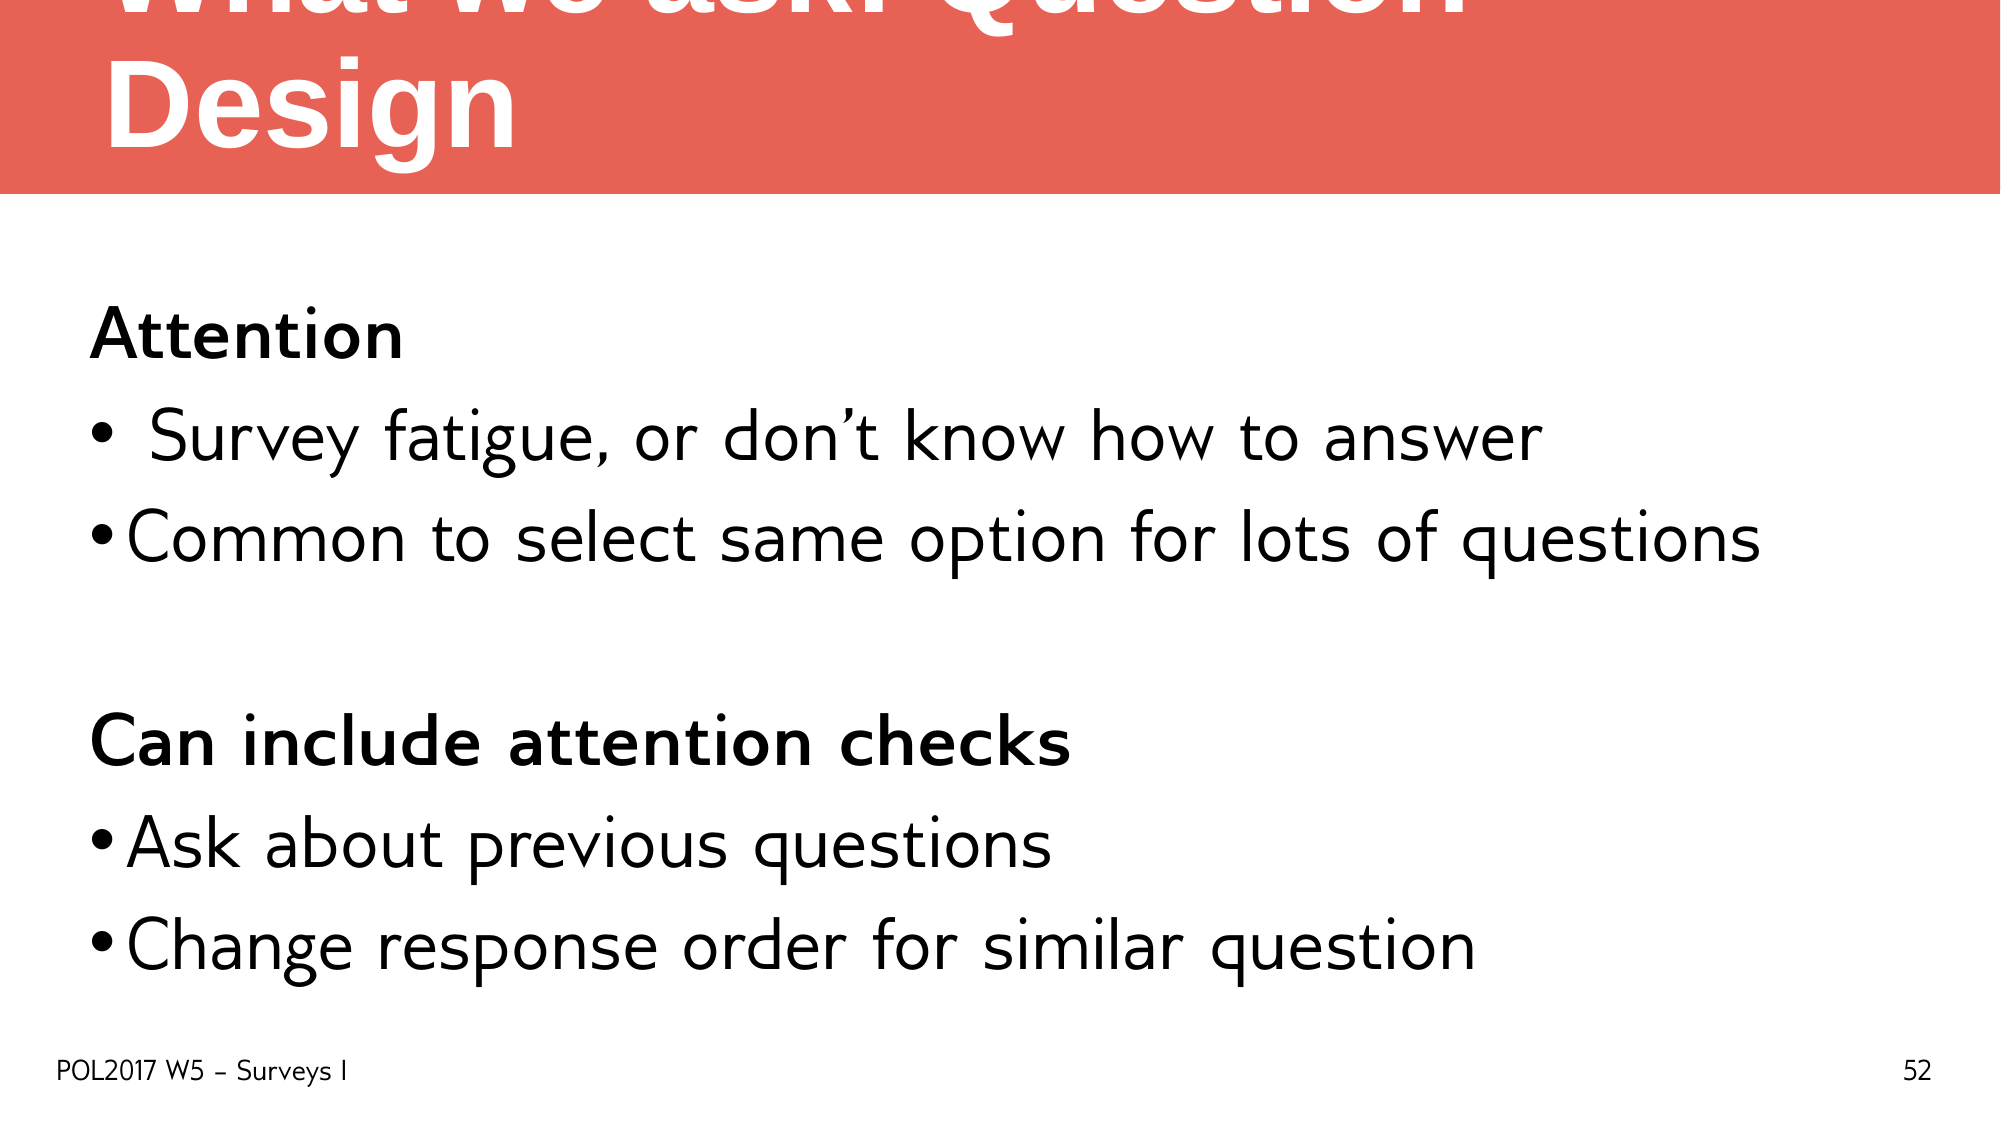

# What we ask: Question Design
Attention
 Survey fatigue, or don’t know how to answer
Common to select same option for lots of questions

Can include attention checks
Ask about previous questions
Change response order for similar question

POL2017 W5 – Surveys I
52